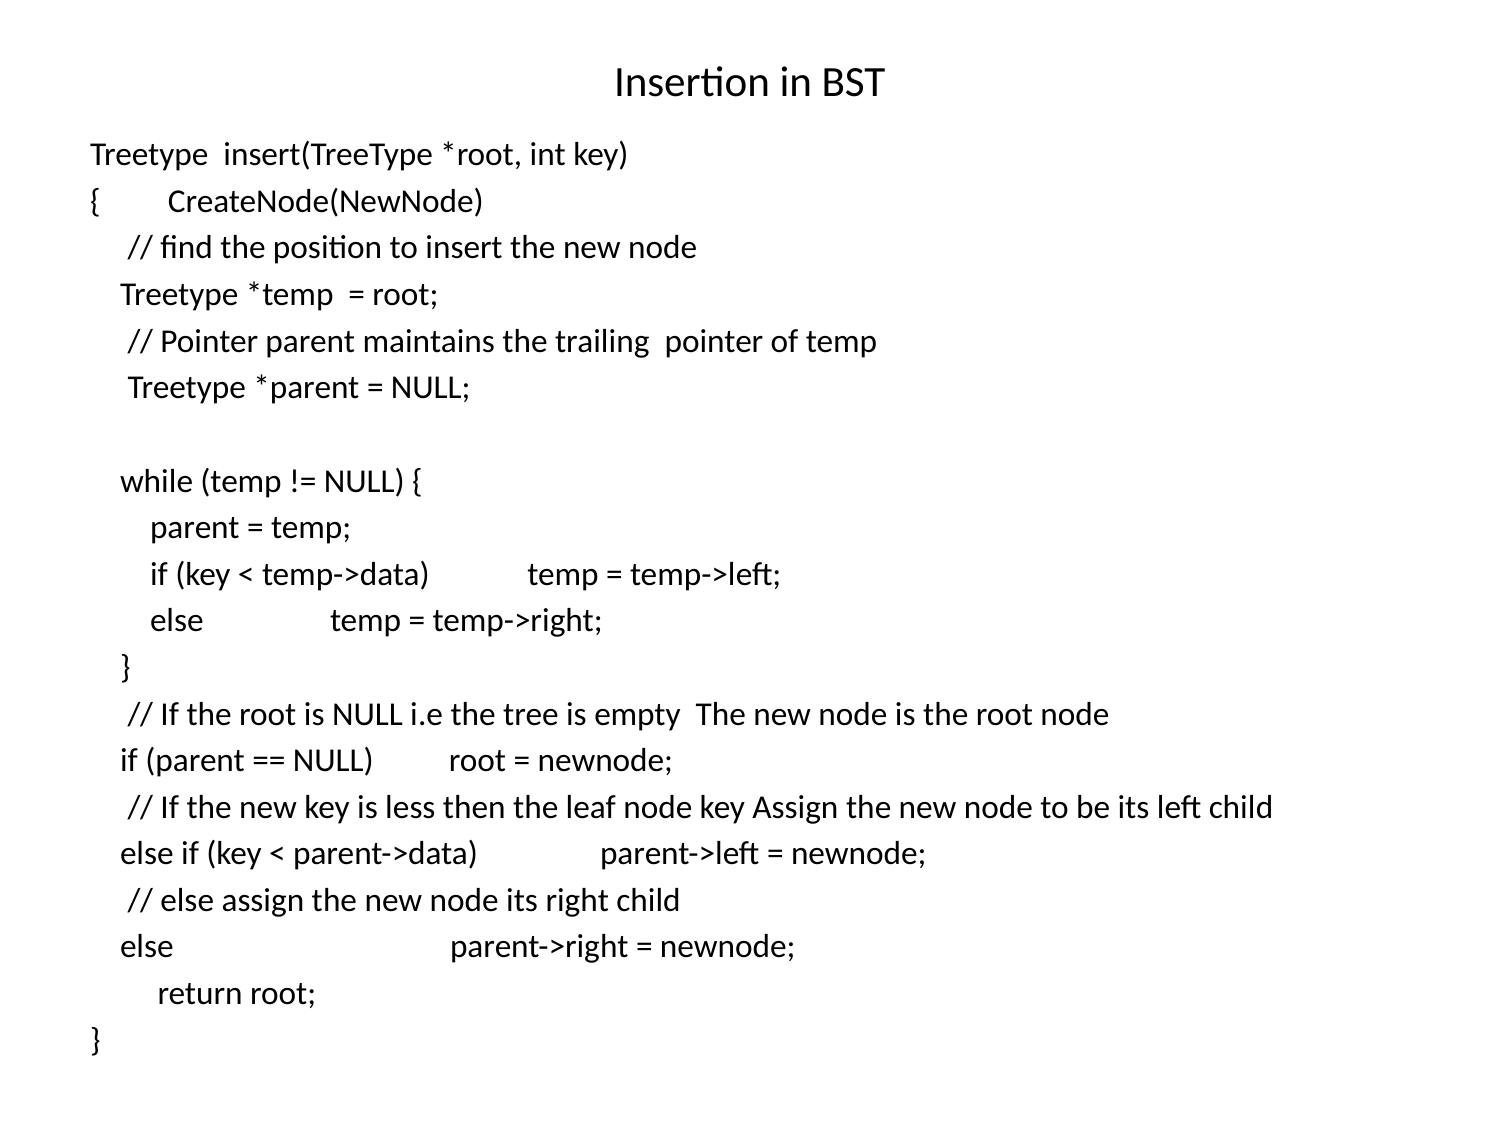

# Insertion in BST
Treetype  insert(TreeType *root, int key)
{         CreateNode(NewNode)
     // find the position to insert the new node
    Treetype *temp  = root;
     // Pointer parent maintains the trailing  pointer of temp
     Treetype *parent = NULL;

    while (temp != NULL) {
        parent = temp;
        if (key < temp->data)             temp = temp->left;
        else 	            temp = temp->right;
    }
     // If the root is NULL i.e the tree is empty  The new node is the root node
    if (parent == NULL)          root = newnode;
     // If the new key is less then the leaf node key Assign the new node to be its left child
    else if (key < parent->data)	        parent->left = newnode;
     // else assign the new node its right child
    else		        parent->right = newnode;
         return root;
}